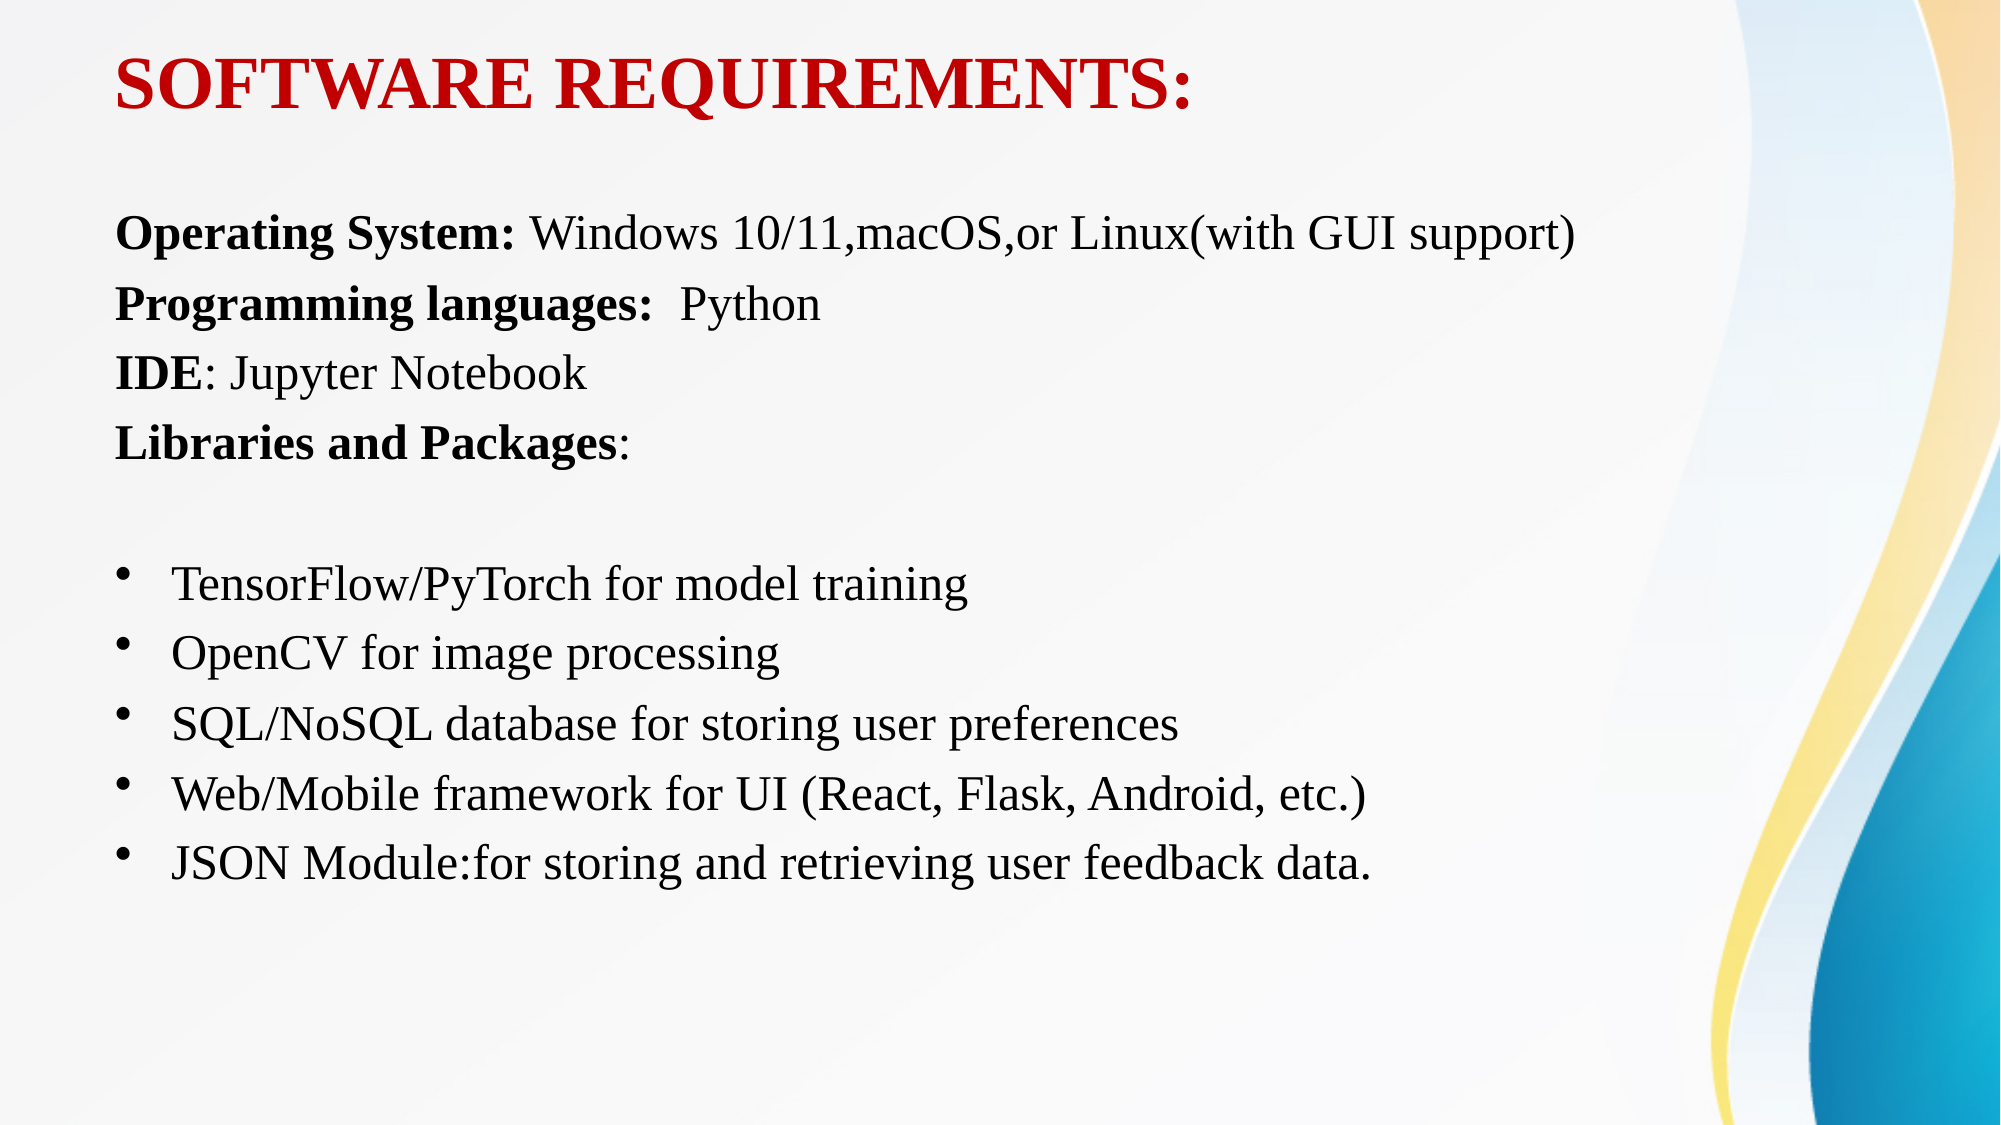

# SOFTWARE REQUIREMENTS:
Operating System: Windows 10/11,macOS,or Linux(with GUI support)
Programming languages:  Python
IDE: Jupyter Notebook
Libraries and Packages:

TensorFlow/PyTorch for model training
OpenCV for image processing
SQL/NoSQL database for storing user preferences
Web/Mobile framework for UI (React, Flask, Android, etc.)
JSON Module:for storing and retrieving user feedback data.